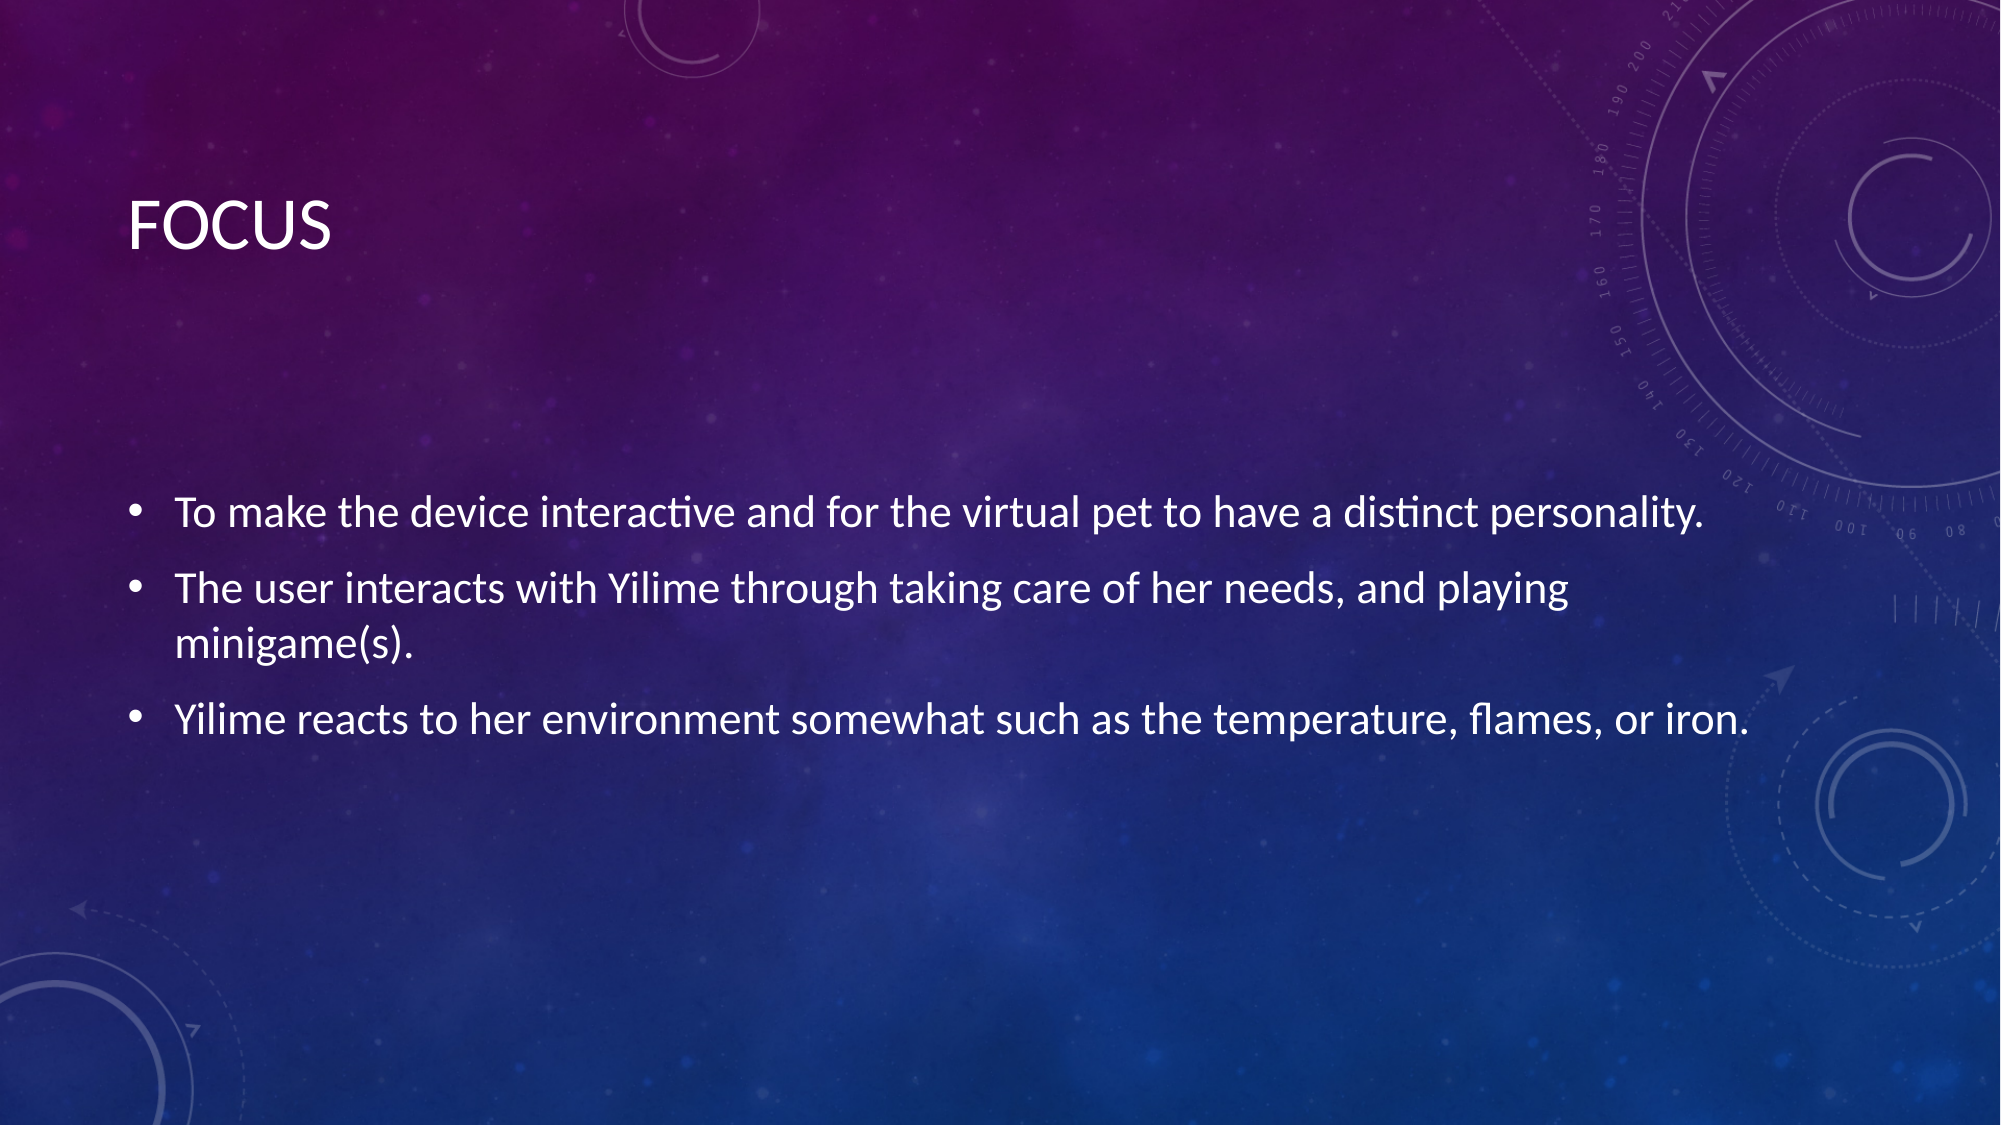

# Focus
To make the device interactive and for the virtual pet to have a distinct personality.
The user interacts with Yilime through taking care of her needs, and playing minigame(s).
Yilime reacts to her environment somewhat such as the temperature, flames, or iron.